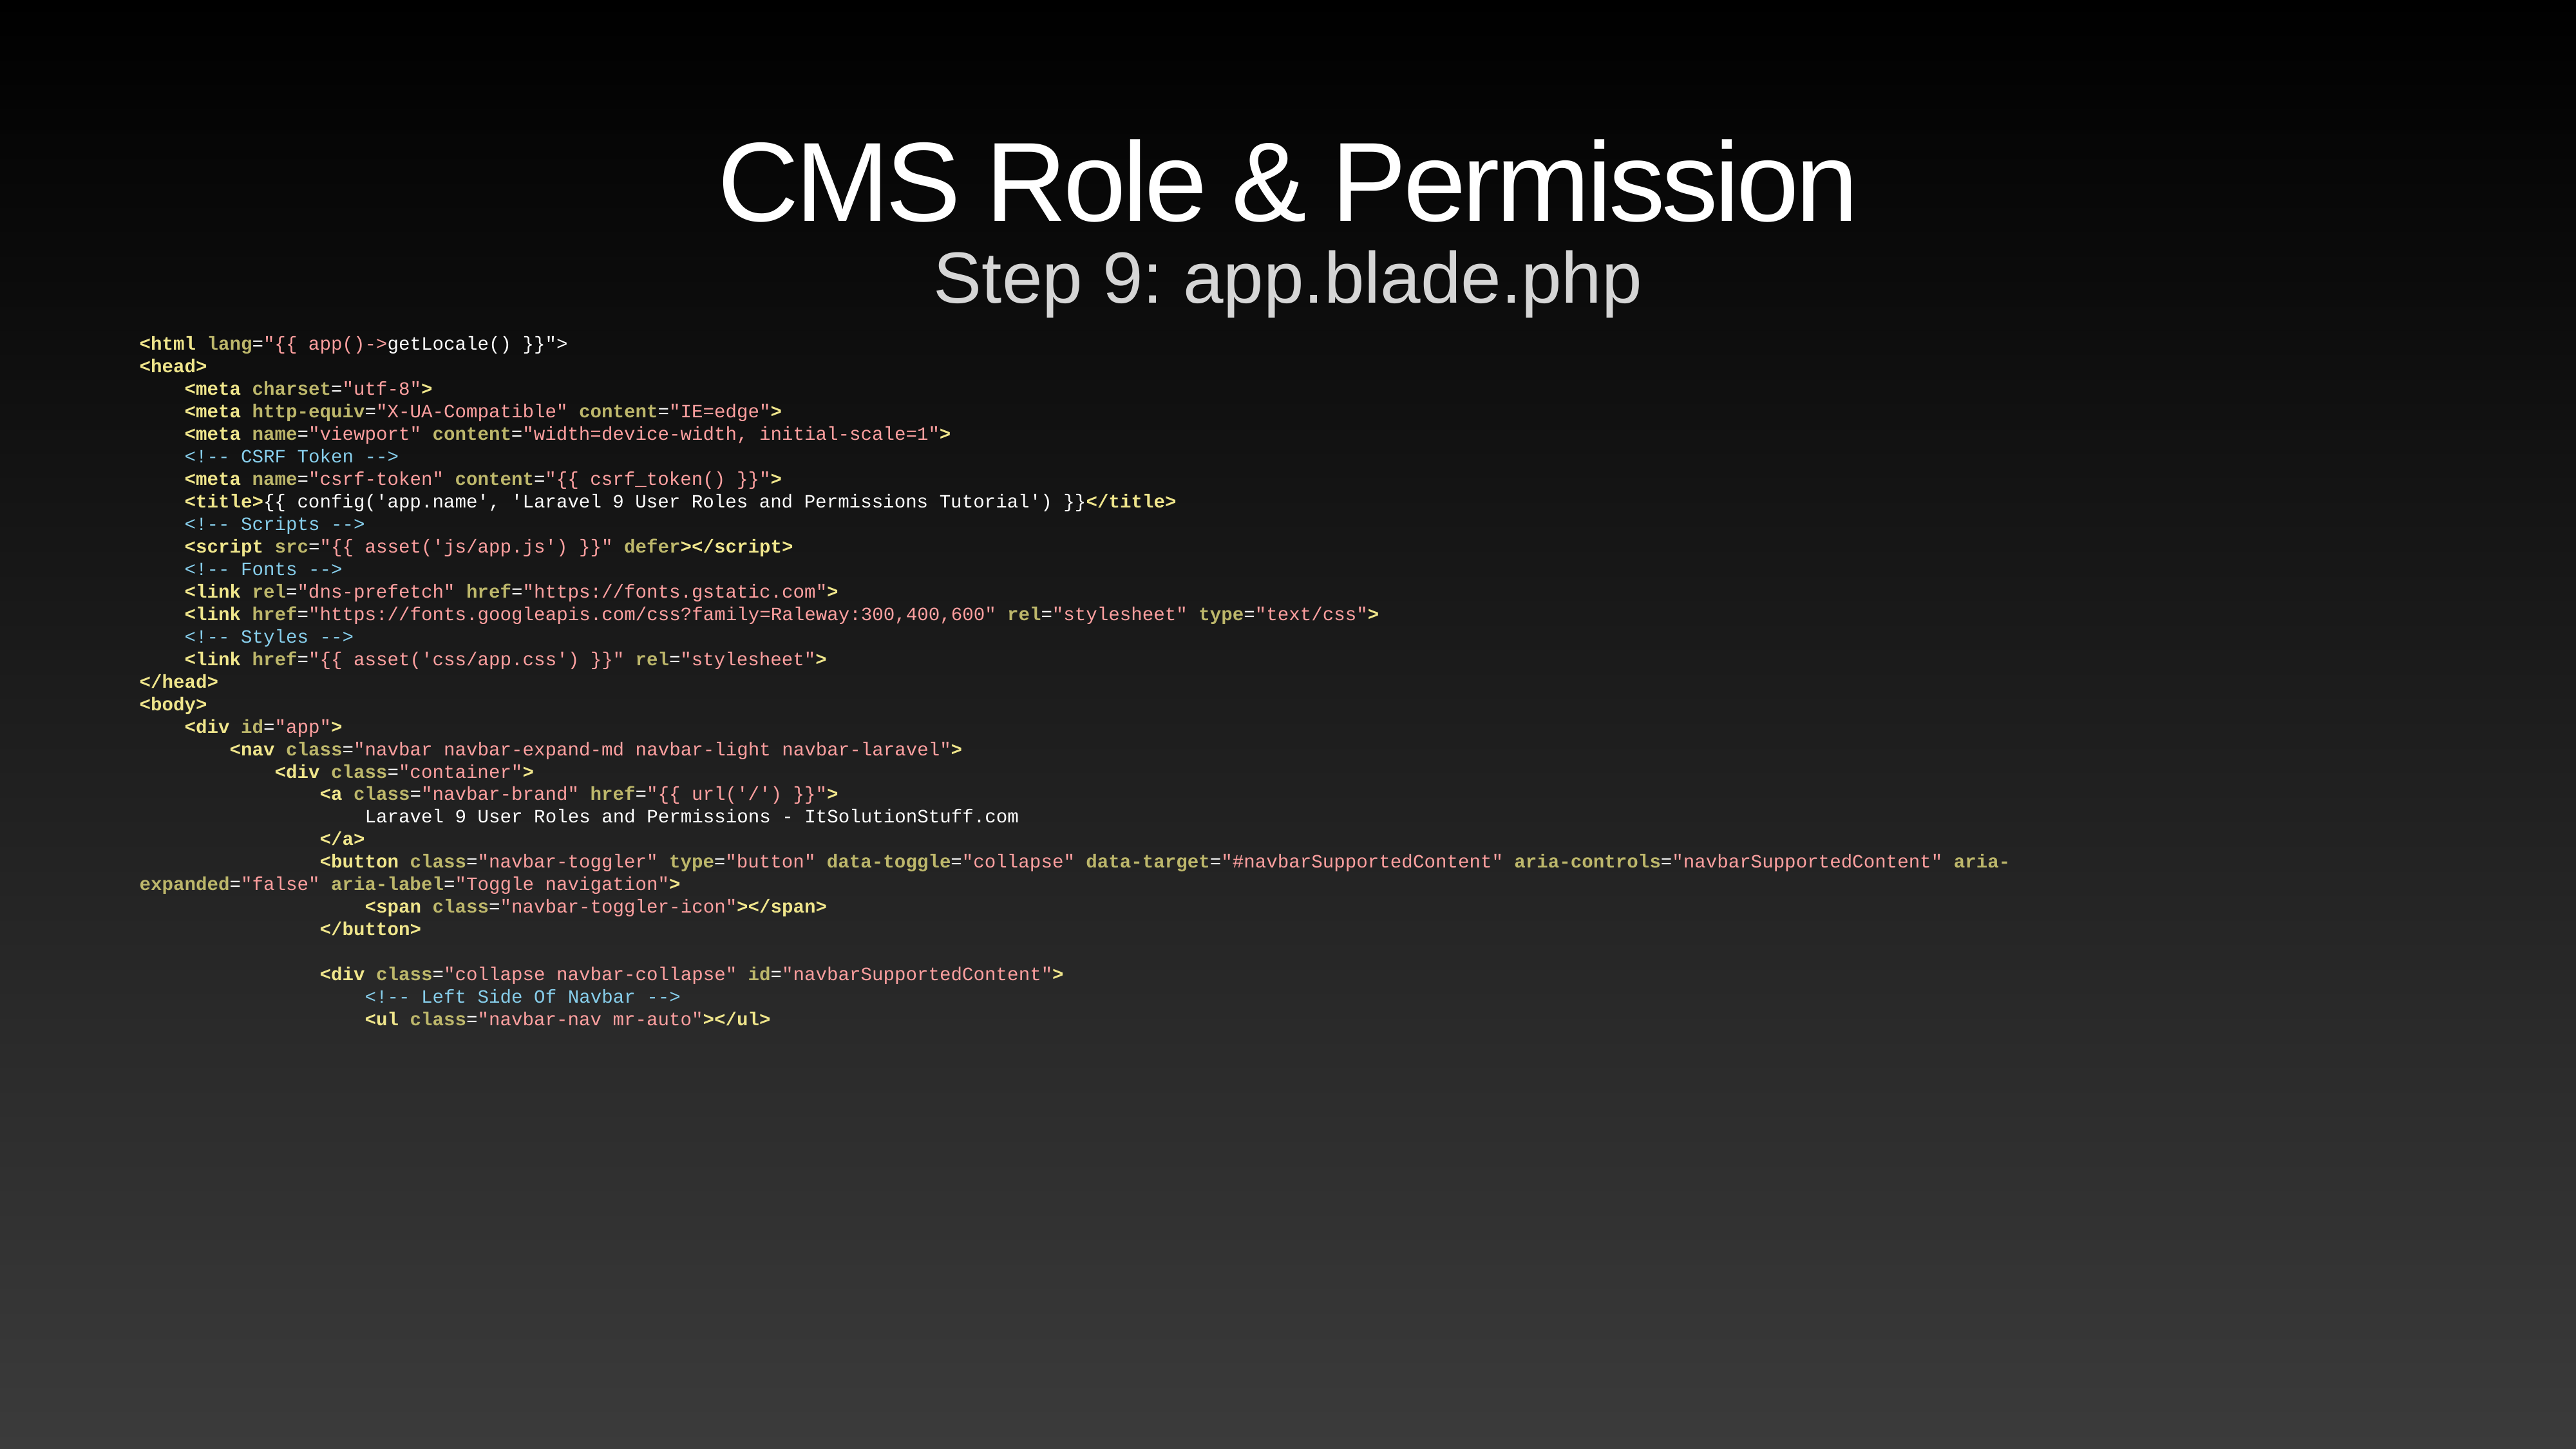

# CMS Role & Permission
Step 9: app.blade.php
<html lang="{{ app()->getLocale() }}">
<head>
    <meta charset="utf-8">
    <meta http-equiv="X-UA-Compatible" content="IE=edge">
    <meta name="viewport" content="width=device-width, initial-scale=1">
    <!-- CSRF Token -->
    <meta name="csrf-token" content="{{ csrf_token() }}">
    <title>{{ config('app.name', 'Laravel 9 User Roles and Permissions Tutorial') }}</title>
    <!-- Scripts -->
    <script src="{{ asset('js/app.js') }}" defer></script>
    <!-- Fonts -->
    <link rel="dns-prefetch" href="https://fonts.gstatic.com">
    <link href="https://fonts.googleapis.com/css?family=Raleway:300,400,600" rel="stylesheet" type="text/css">
    <!-- Styles -->
    <link href="{{ asset('css/app.css') }}" rel="stylesheet">
</head>
<body>
    <div id="app">
        <nav class="navbar navbar-expand-md navbar-light navbar-laravel">
            <div class="container">
                <a class="navbar-brand" href="{{ url('/') }}">
                    Laravel 9 User Roles and Permissions - ItSolutionStuff.com
                </a>
                <button class="navbar-toggler" type="button" data-toggle="collapse" data-target="#navbarSupportedContent" aria-controls="navbarSupportedContent" aria-expanded="false" aria-label="Toggle navigation">
                    <span class="navbar-toggler-icon"></span>
                </button>

                <div class="collapse navbar-collapse" id="navbarSupportedContent">
                    <!-- Left Side Of Navbar -->
                    <ul class="navbar-nav mr-auto"></ul>